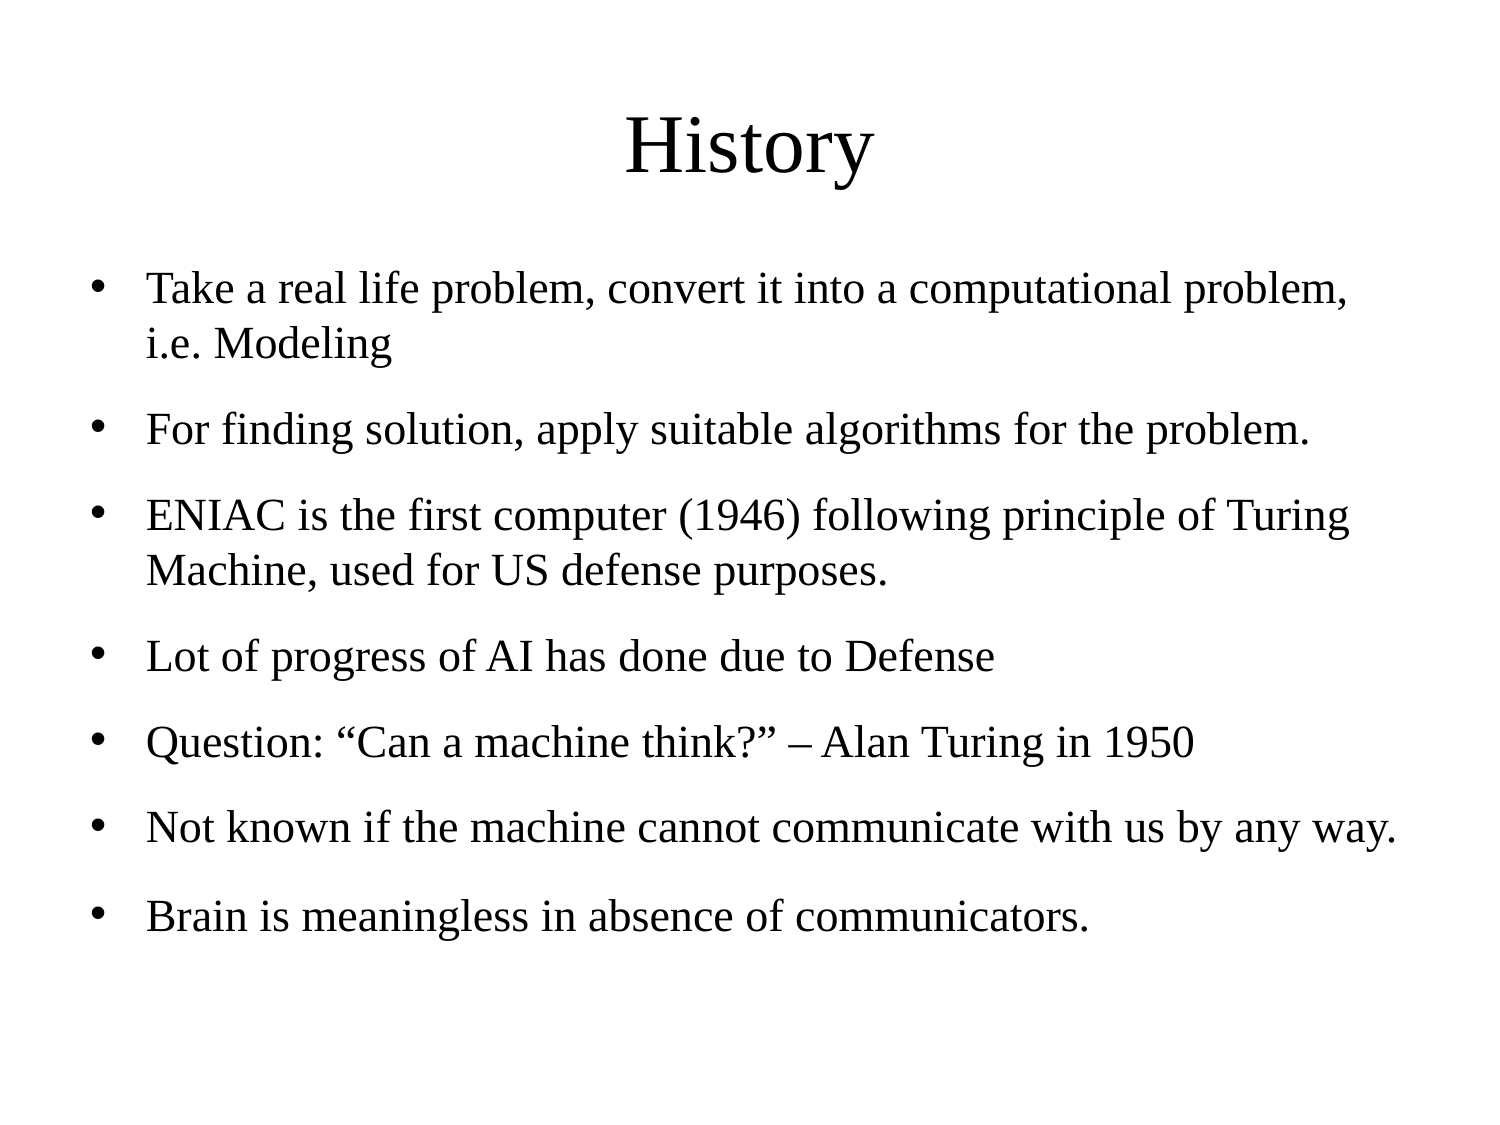

# History
Take a real life problem, convert it into a computational problem, i.e. Modeling

For finding solution, apply suitable algorithms for the problem.

ENIAC is the first computer (1946) following principle of Turing Machine, used for US defense purposes.

Lot of progress of AI has done due to Defense

Question: “Can a machine think?” – Alan Turing in 1950

Not known if the machine cannot communicate with us by any way.

Brain is meaningless in absence of communicators.